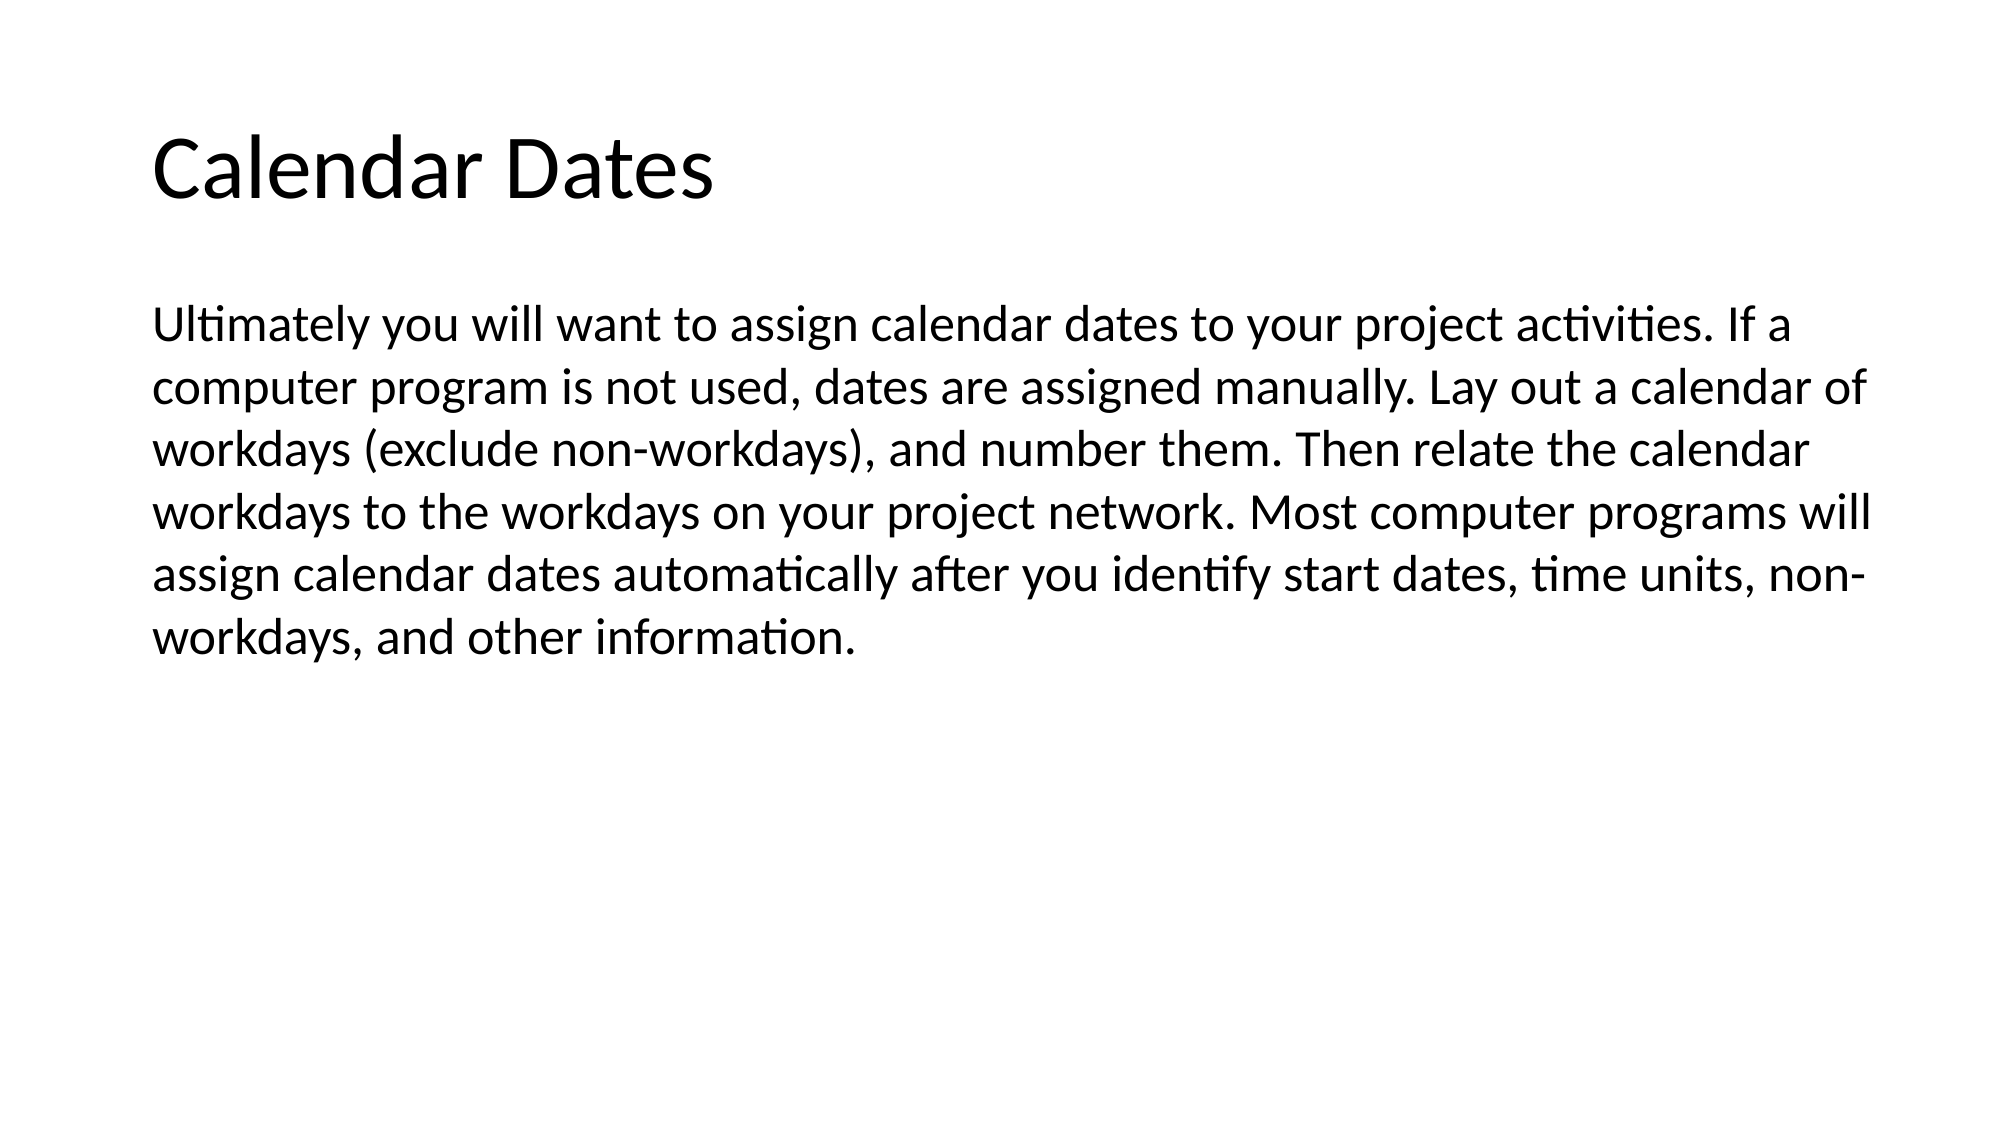

# Calendar Dates
Ultimately you will want to assign calendar dates to your project activities. If a computer program is not used, dates are assigned manually. Lay out a calendar of workdays (exclude non-workdays), and number them. Then relate the calendar workdays to the workdays on your project network. Most computer programs will assign calendar dates automatically after you identify start dates, time units, non-workdays, and other information.